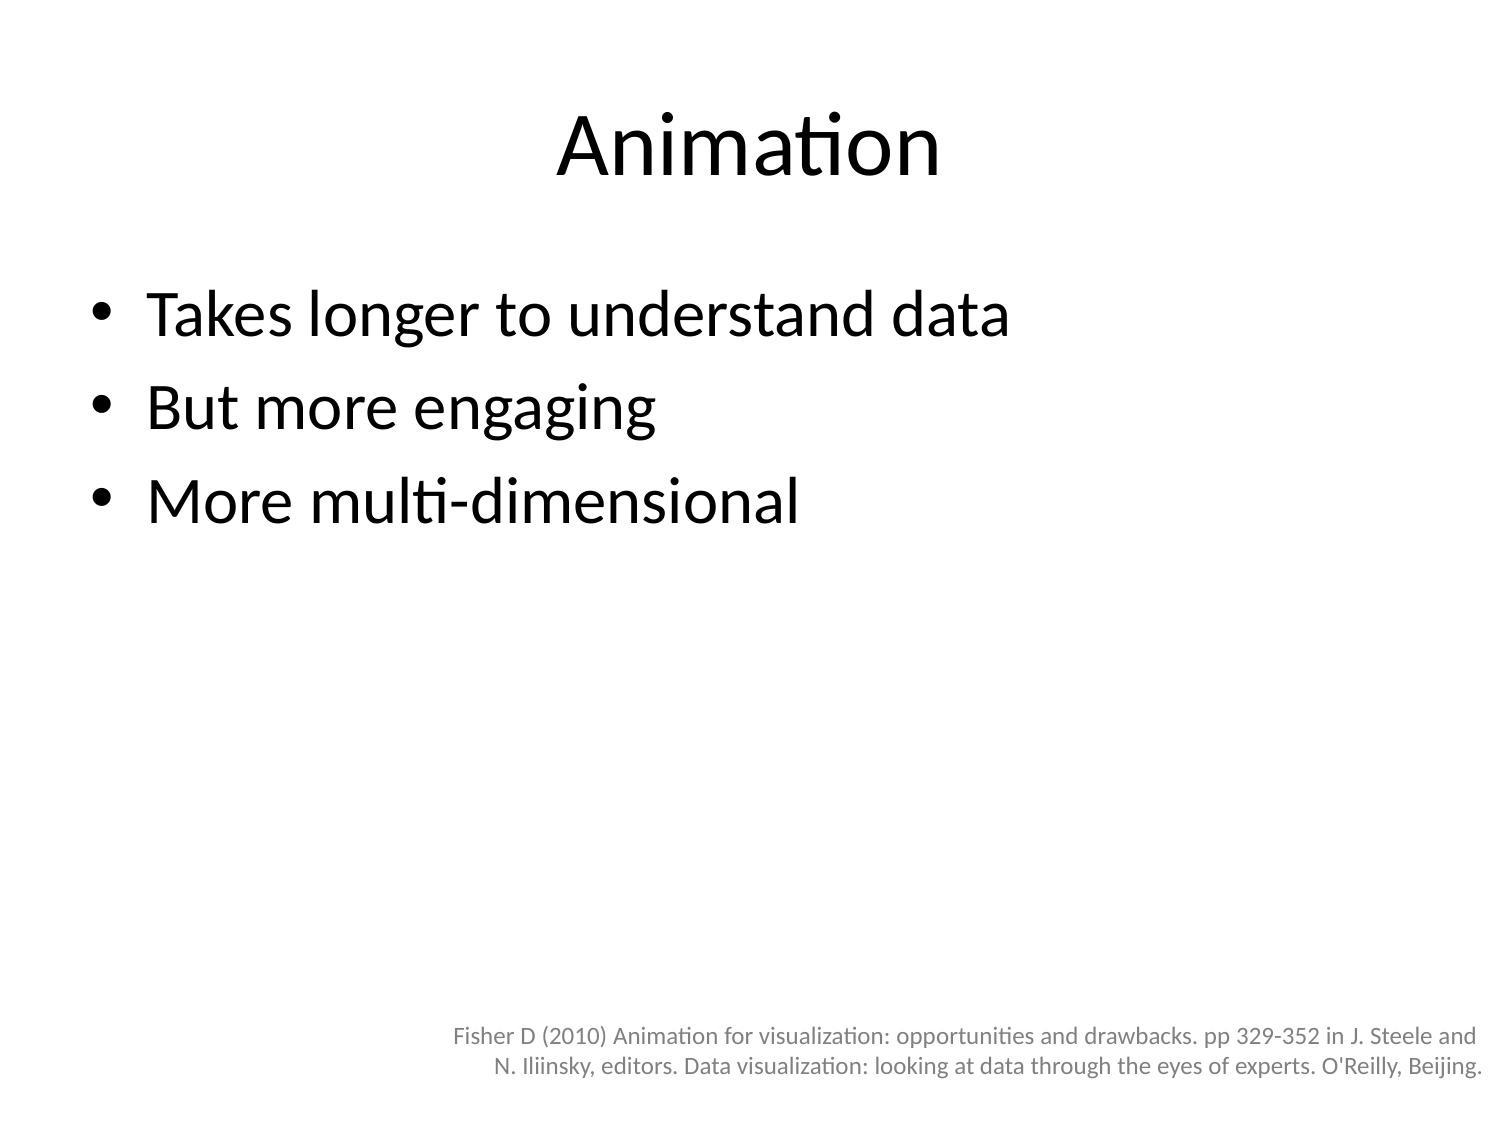

# Animation
Takes longer to understand data
But more engaging
More multi-dimensional
Fisher D (2010) Animation for visualization: opportunities and drawbacks. pp 329-352 in J. Steele and
N. Iliinsky, editors. Data visualization: looking at data through the eyes of experts. O'Reilly, Beijing.